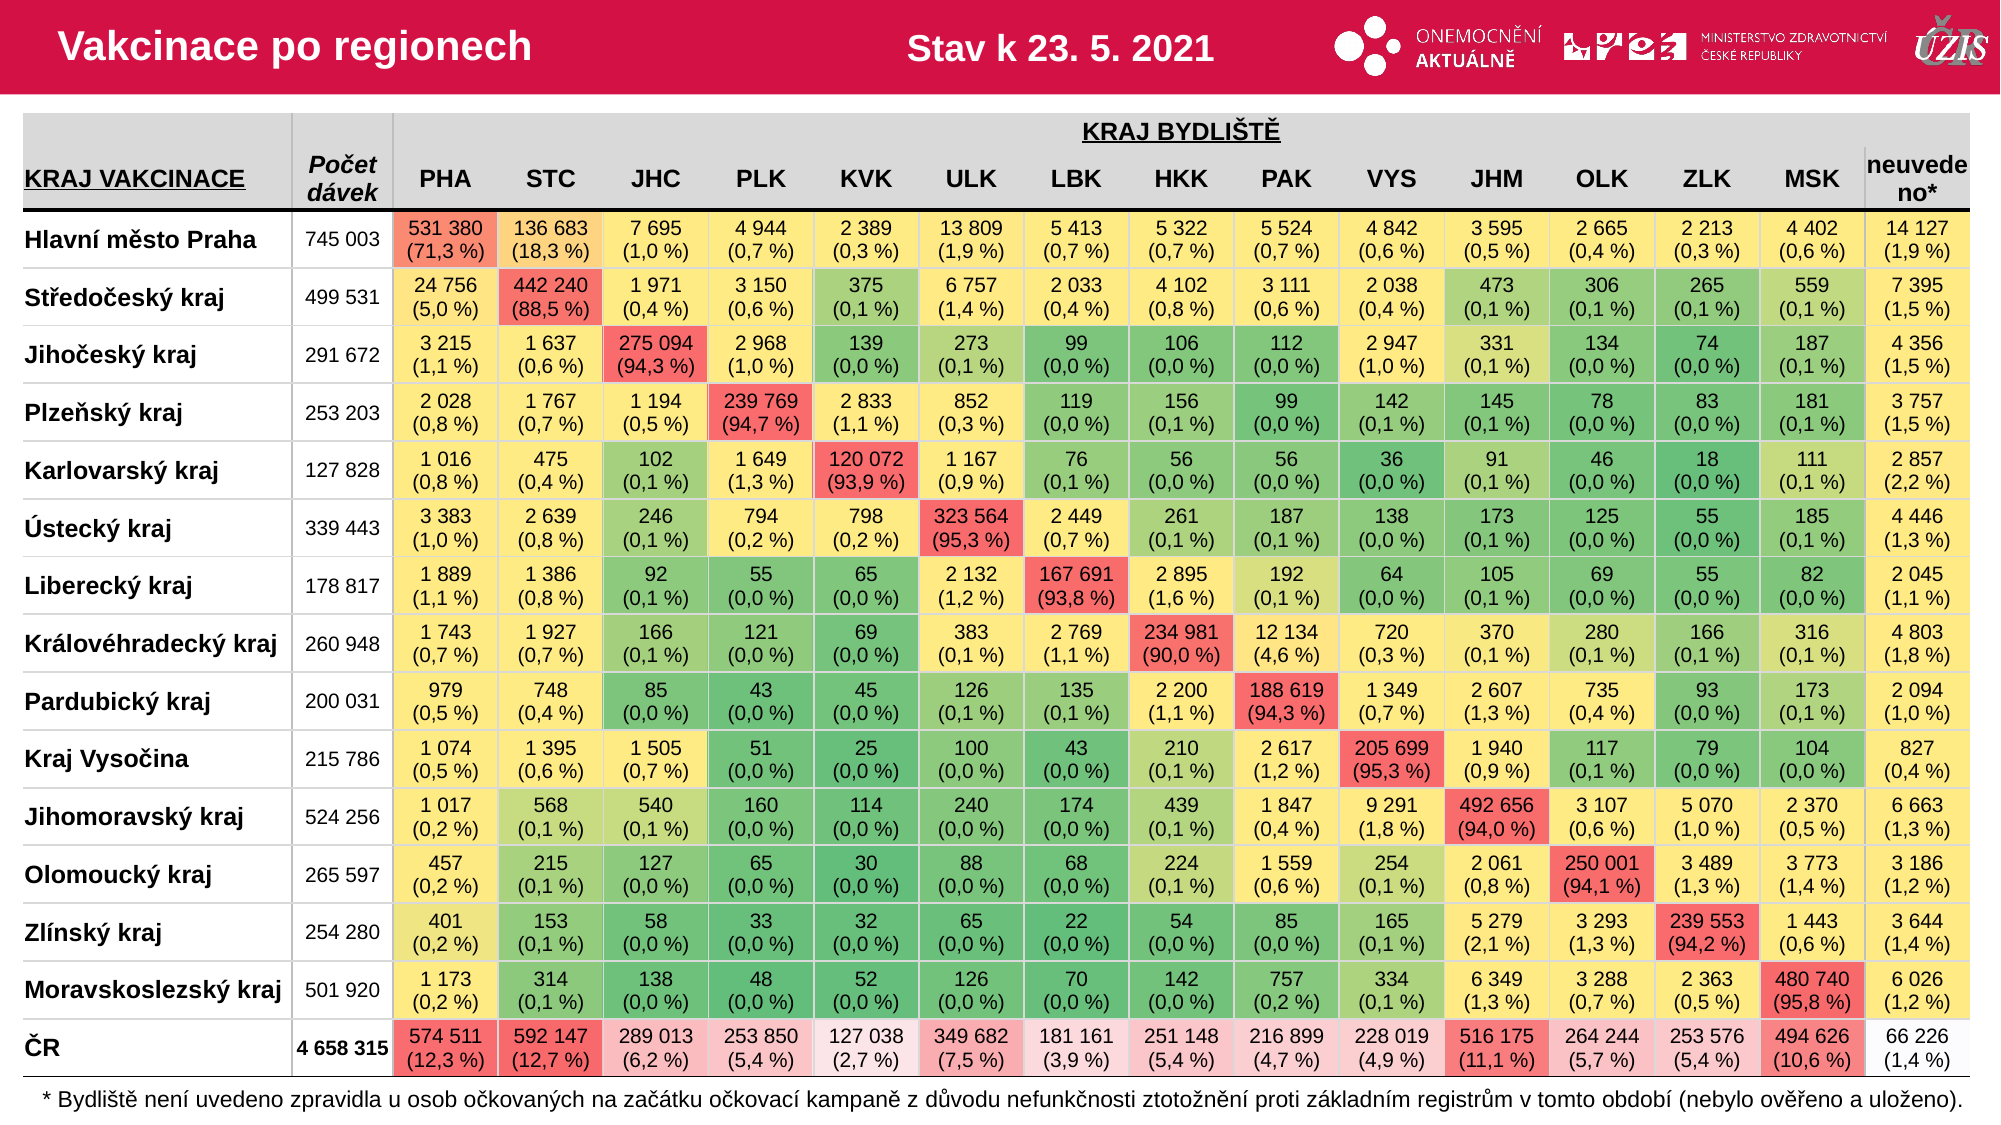

# Vakcinace po regionech
Stav k 23. 5. 2021
|  |  | KRAJ BYDLIŠTĚ |  |  |  |  |  |  |  |  |  |  |  |  |  |  |
| --- | --- | --- | --- | --- | --- | --- | --- | --- | --- | --- | --- | --- | --- | --- | --- | --- |
| KRAJ VAKCINACE | Počet dávek | PHA | STC | JHC | PLK | KVK | ULK | LBK | HKK | PAK | VYS | JHM | OLK | ZLK | MSK | neuvedeno\* |
| Hlavní město Praha | 745 003 | 531 380 (71,3 %) | 136 683 (18,3 %) | 7 695 (1,0 %) | 4 944 (0,7 %) | 2 389 (0,3 %) | 13 809 (1,9 %) | 5 413 (0,7 %) | 5 322 (0,7 %) | 5 524 (0,7 %) | 4 842 (0,6 %) | 3 595 (0,5 %) | 2 665 (0,4 %) | 2 213 (0,3 %) | 4 402 (0,6 %) | 14 127 (1,9 %) |
| Středočeský kraj | 499 531 | 24 756 (5,0 %) | 442 240 (88,5 %) | 1 971 (0,4 %) | 3 150 (0,6 %) | 375 (0,1 %) | 6 757 (1,4 %) | 2 033 (0,4 %) | 4 102 (0,8 %) | 3 111 (0,6 %) | 2 038 (0,4 %) | 473 (0,1 %) | 306 (0,1 %) | 265 (0,1 %) | 559 (0,1 %) | 7 395 (1,5 %) |
| Jihočeský kraj | 291 672 | 3 215 (1,1 %) | 1 637 (0,6 %) | 275 094 (94,3 %) | 2 968 (1,0 %) | 139 (0,0 %) | 273 (0,1 %) | 99 (0,0 %) | 106 (0,0 %) | 112 (0,0 %) | 2 947 (1,0 %) | 331 (0,1 %) | 134 (0,0 %) | 74 (0,0 %) | 187 (0,1 %) | 4 356 (1,5 %) |
| Plzeňský kraj | 253 203 | 2 028 (0,8 %) | 1 767 (0,7 %) | 1 194 (0,5 %) | 239 769 (94,7 %) | 2 833 (1,1 %) | 852 (0,3 %) | 119 (0,0 %) | 156 (0,1 %) | 99 (0,0 %) | 142 (0,1 %) | 145 (0,1 %) | 78 (0,0 %) | 83 (0,0 %) | 181 (0,1 %) | 3 757 (1,5 %) |
| Karlovarský kraj | 127 828 | 1 016 (0,8 %) | 475 (0,4 %) | 102 (0,1 %) | 1 649 (1,3 %) | 120 072 (93,9 %) | 1 167 (0,9 %) | 76 (0,1 %) | 56 (0,0 %) | 56 (0,0 %) | 36 (0,0 %) | 91 (0,1 %) | 46 (0,0 %) | 18 (0,0 %) | 111 (0,1 %) | 2 857 (2,2 %) |
| Ústecký kraj | 339 443 | 3 383 (1,0 %) | 2 639 (0,8 %) | 246 (0,1 %) | 794 (0,2 %) | 798 (0,2 %) | 323 564 (95,3 %) | 2 449 (0,7 %) | 261 (0,1 %) | 187 (0,1 %) | 138 (0,0 %) | 173 (0,1 %) | 125 (0,0 %) | 55 (0,0 %) | 185 (0,1 %) | 4 446 (1,3 %) |
| Liberecký kraj | 178 817 | 1 889 (1,1 %) | 1 386 (0,8 %) | 92 (0,1 %) | 55 (0,0 %) | 65 (0,0 %) | 2 132 (1,2 %) | 167 691 (93,8 %) | 2 895 (1,6 %) | 192 (0,1 %) | 64 (0,0 %) | 105 (0,1 %) | 69 (0,0 %) | 55 (0,0 %) | 82 (0,0 %) | 2 045 (1,1 %) |
| Královéhradecký kraj | 260 948 | 1 743 (0,7 %) | 1 927 (0,7 %) | 166 (0,1 %) | 121 (0,0 %) | 69 (0,0 %) | 383 (0,1 %) | 2 769 (1,1 %) | 234 981 (90,0 %) | 12 134 (4,6 %) | 720 (0,3 %) | 370 (0,1 %) | 280 (0,1 %) | 166 (0,1 %) | 316 (0,1 %) | 4 803 (1,8 %) |
| Pardubický kraj | 200 031 | 979 (0,5 %) | 748 (0,4 %) | 85 (0,0 %) | 43 (0,0 %) | 45 (0,0 %) | 126 (0,1 %) | 135 (0,1 %) | 2 200 (1,1 %) | 188 619 (94,3 %) | 1 349 (0,7 %) | 2 607 (1,3 %) | 735 (0,4 %) | 93 (0,0 %) | 173 (0,1 %) | 2 094 (1,0 %) |
| Kraj Vysočina | 215 786 | 1 074 (0,5 %) | 1 395 (0,6 %) | 1 505 (0,7 %) | 51 (0,0 %) | 25 (0,0 %) | 100 (0,0 %) | 43 (0,0 %) | 210 (0,1 %) | 2 617 (1,2 %) | 205 699 (95,3 %) | 1 940 (0,9 %) | 117 (0,1 %) | 79 (0,0 %) | 104 (0,0 %) | 827 (0,4 %) |
| Jihomoravský kraj | 524 256 | 1 017 (0,2 %) | 568 (0,1 %) | 540 (0,1 %) | 160 (0,0 %) | 114 (0,0 %) | 240 (0,0 %) | 174 (0,0 %) | 439 (0,1 %) | 1 847 (0,4 %) | 9 291 (1,8 %) | 492 656 (94,0 %) | 3 107 (0,6 %) | 5 070 (1,0 %) | 2 370 (0,5 %) | 6 663 (1,3 %) |
| Olomoucký kraj | 265 597 | 457 (0,2 %) | 215 (0,1 %) | 127 (0,0 %) | 65 (0,0 %) | 30 (0,0 %) | 88 (0,0 %) | 68 (0,0 %) | 224 (0,1 %) | 1 559 (0,6 %) | 254 (0,1 %) | 2 061 (0,8 %) | 250 001 (94,1 %) | 3 489 (1,3 %) | 3 773 (1,4 %) | 3 186 (1,2 %) |
| Zlínský kraj | 254 280 | 401 (0,2 %) | 153 (0,1 %) | 58 (0,0 %) | 33 (0,0 %) | 32 (0,0 %) | 65 (0,0 %) | 22 (0,0 %) | 54 (0,0 %) | 85 (0,0 %) | 165 (0,1 %) | 5 279 (2,1 %) | 3 293 (1,3 %) | 239 553 (94,2 %) | 1 443 (0,6 %) | 3 644 (1,4 %) |
| Moravskoslezský kraj | 501 920 | 1 173 (0,2 %) | 314 (0,1 %) | 138 (0,0 %) | 48 (0,0 %) | 52 (0,0 %) | 126 (0,0 %) | 70 (0,0 %) | 142 (0,0 %) | 757 (0,2 %) | 334 (0,1 %) | 6 349 (1,3 %) | 3 288 (0,7 %) | 2 363 (0,5 %) | 480 740 (95,8 %) | 6 026 (1,2 %) |
| ČR | 4 658 315 | 574 511 (12,3 %) | 592 147 (12,7 %) | 289 013 (6,2 %) | 253 850 (5,4 %) | 127 038 (2,7 %) | 349 682 (7,5 %) | 181 161 (3,9 %) | 251 148 (5,4 %) | 216 899 (4,7 %) | 228 019 (4,9 %) | 516 175 (11,1 %) | 264 244 (5,7 %) | 253 576 (5,4 %) | 494 626 (10,6 %) | 66 226 (1,4 %) |
|  |  |  |  |  |  |  |  |  |  |  |  |  |  |  |
| --- | --- | --- | --- | --- | --- | --- | --- | --- | --- | --- | --- | --- | --- | --- |
|  |  |  |  |  |  |  |  |  |  |  |  |  |  |  |
|  |  |  |  |  |  |  |  |  |  |  |  |  |  |  |
|  |  |  |  |  |  |  |  |  |  |  |  |  |  |  |
|  |  |  |  |  |  |  |  |  |  |  |  |  |  |  |
|  |  |  |  |  |  |  |  |  |  |  |  |  |  |  |
|  |  |  |  |  |  |  |  |  |  |  |  |  |  |  |
|  |  |  |  |  |  |  |  |  |  |  |  |  |  |  |
|  |  |  |  |  |  |  |  |  |  |  |  |  |  |  |
|  |  |  |  |  |  |  |  |  |  |  |  |  |  |  |
|  |  |  |  |  |  |  |  |  |  |  |  |  |  |  |
|  |  |  |  |  |  |  |  |  |  |  |  |  |  |  |
|  |  |  |  |  |  |  |  |  |  |  |  |  |  |  |
|  |  |  |  |  |  |  |  |  |  |  |  |  |  |  |
|  |  |  |  |  |  |  |  |  |  |  |  |  |  |  |
* Bydliště není uvedeno zpravidla u osob očkovaných na začátku očkovací kampaně z důvodu nefunkčnosti ztotožnění proti základním registrům v tomto období (nebylo ověřeno a uloženo).